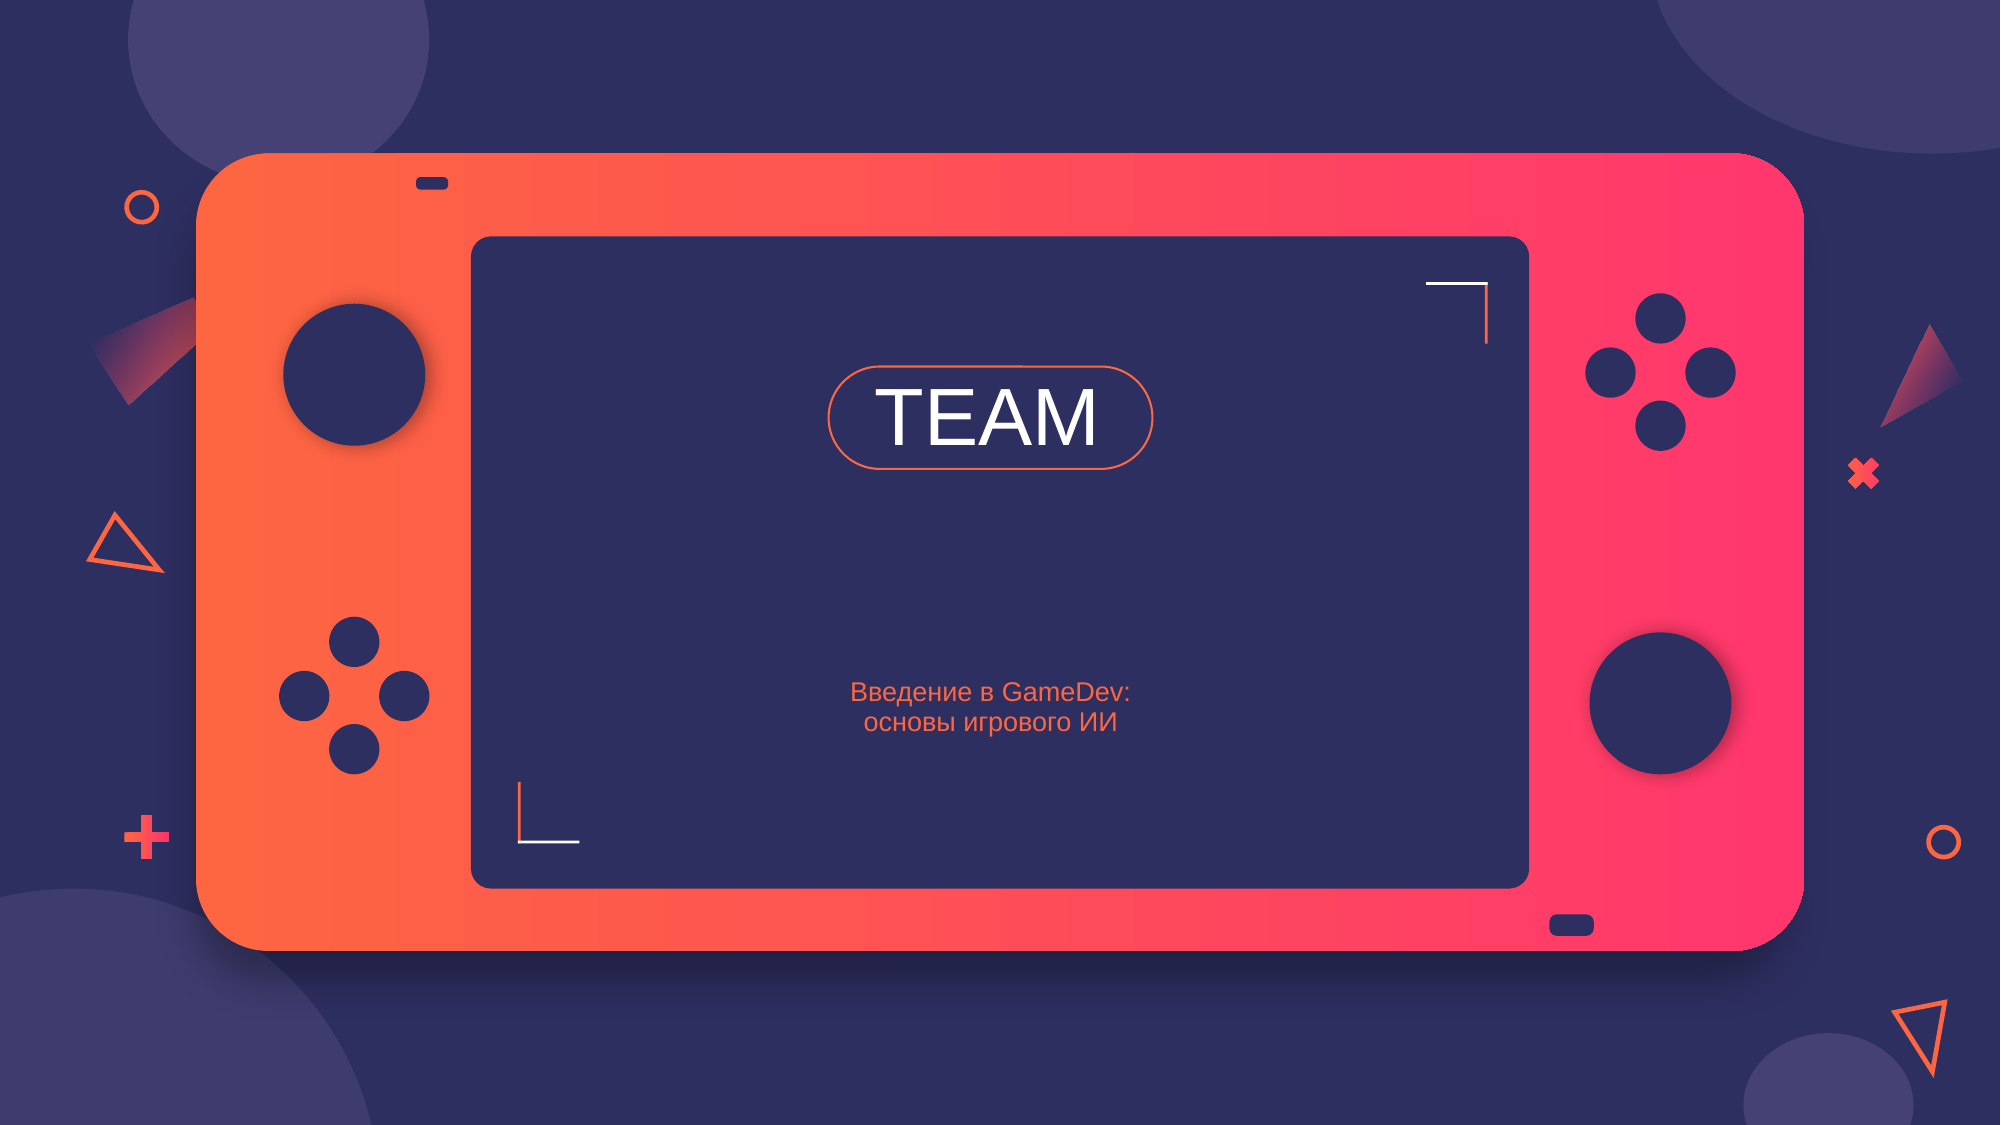

TEAM

Введение в GameDev: основы игрового ИИ